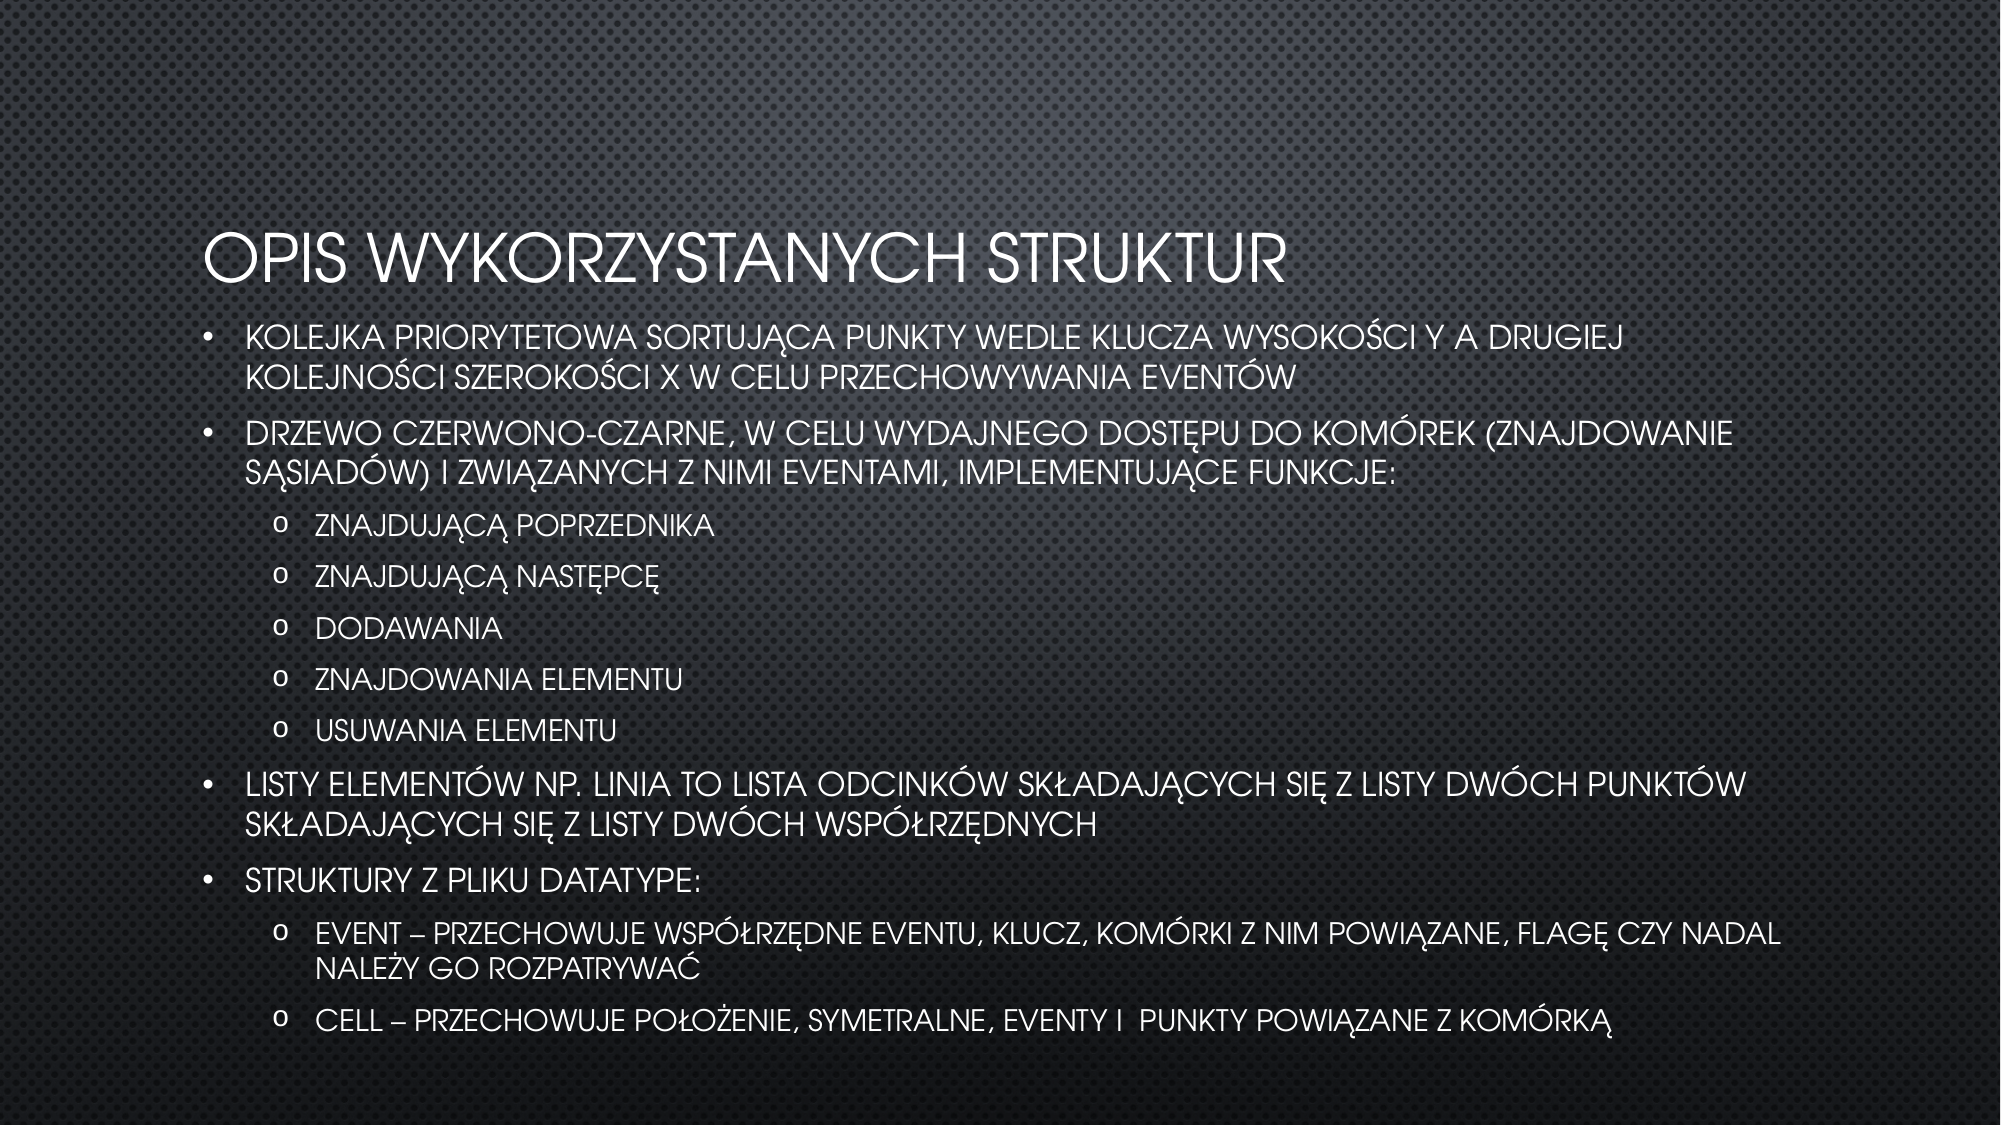

# Opis wykorzystanych struktur
Kolejka priorytetowa sortująca punkty wedle klucza wysokości Y a drugiej kolejności szerokości X w celu przechowywania eventów
Drzewo czerwono-czarne, w celu wydajnego dostępu do komórek (znajdowanie sąsiadów) i związanych z nimi eventami, implementujące funkcje:
Znajdującą poprzednika
Znajdującą następcę
Dodawania
Znajdowania elementu
Usuwania elementu
Listy elementów np. Linia to lista odcinków składających się z listy dwóch punktów składających się z listy dwóch współrzędnych
Struktury z pliku DataType:
Event – przechowuje współrzędne eventu, klucz, komórki z nim powiązane, flagę czy nadal  należy go rozpatrywać
Cell – przechowuje położenie, symetralne, eventy i  punkty powiązane z komórką